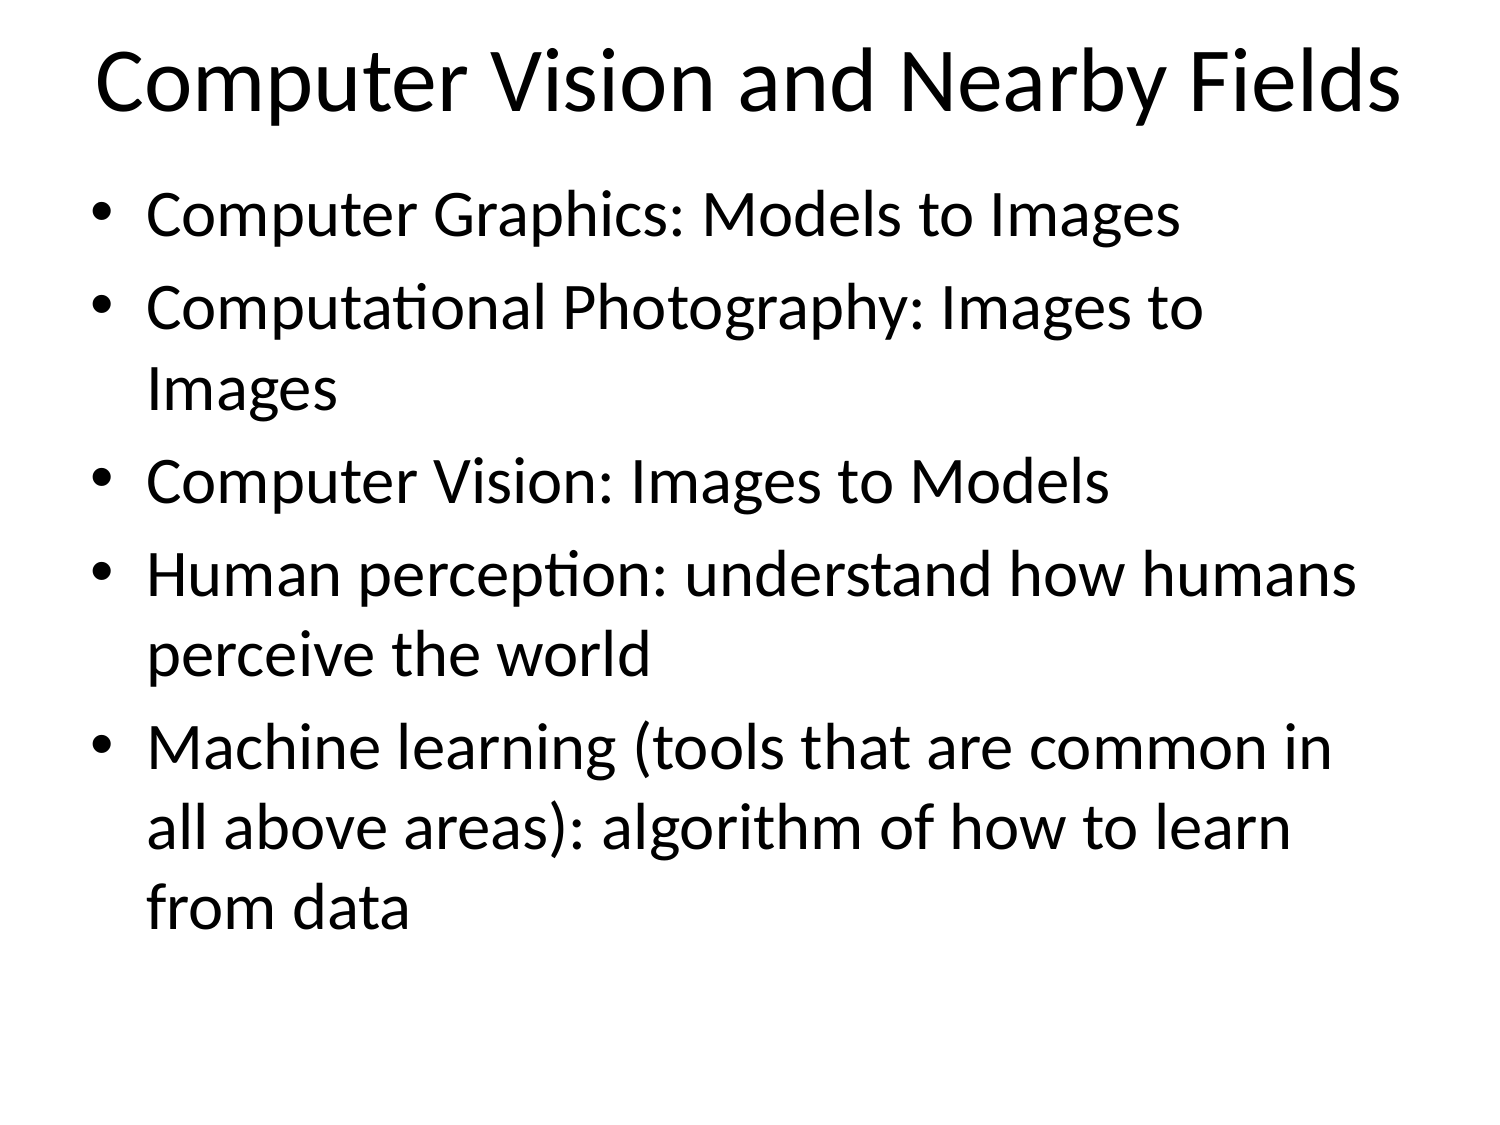

# Computer Vision and Nearby Fields
Computer Graphics: Models to Images
Computational Photography: Images to Images
Computer Vision: Images to Models
Human perception: understand how humans perceive the world
Machine learning (tools that are common in all above areas): algorithm of how to learn from data